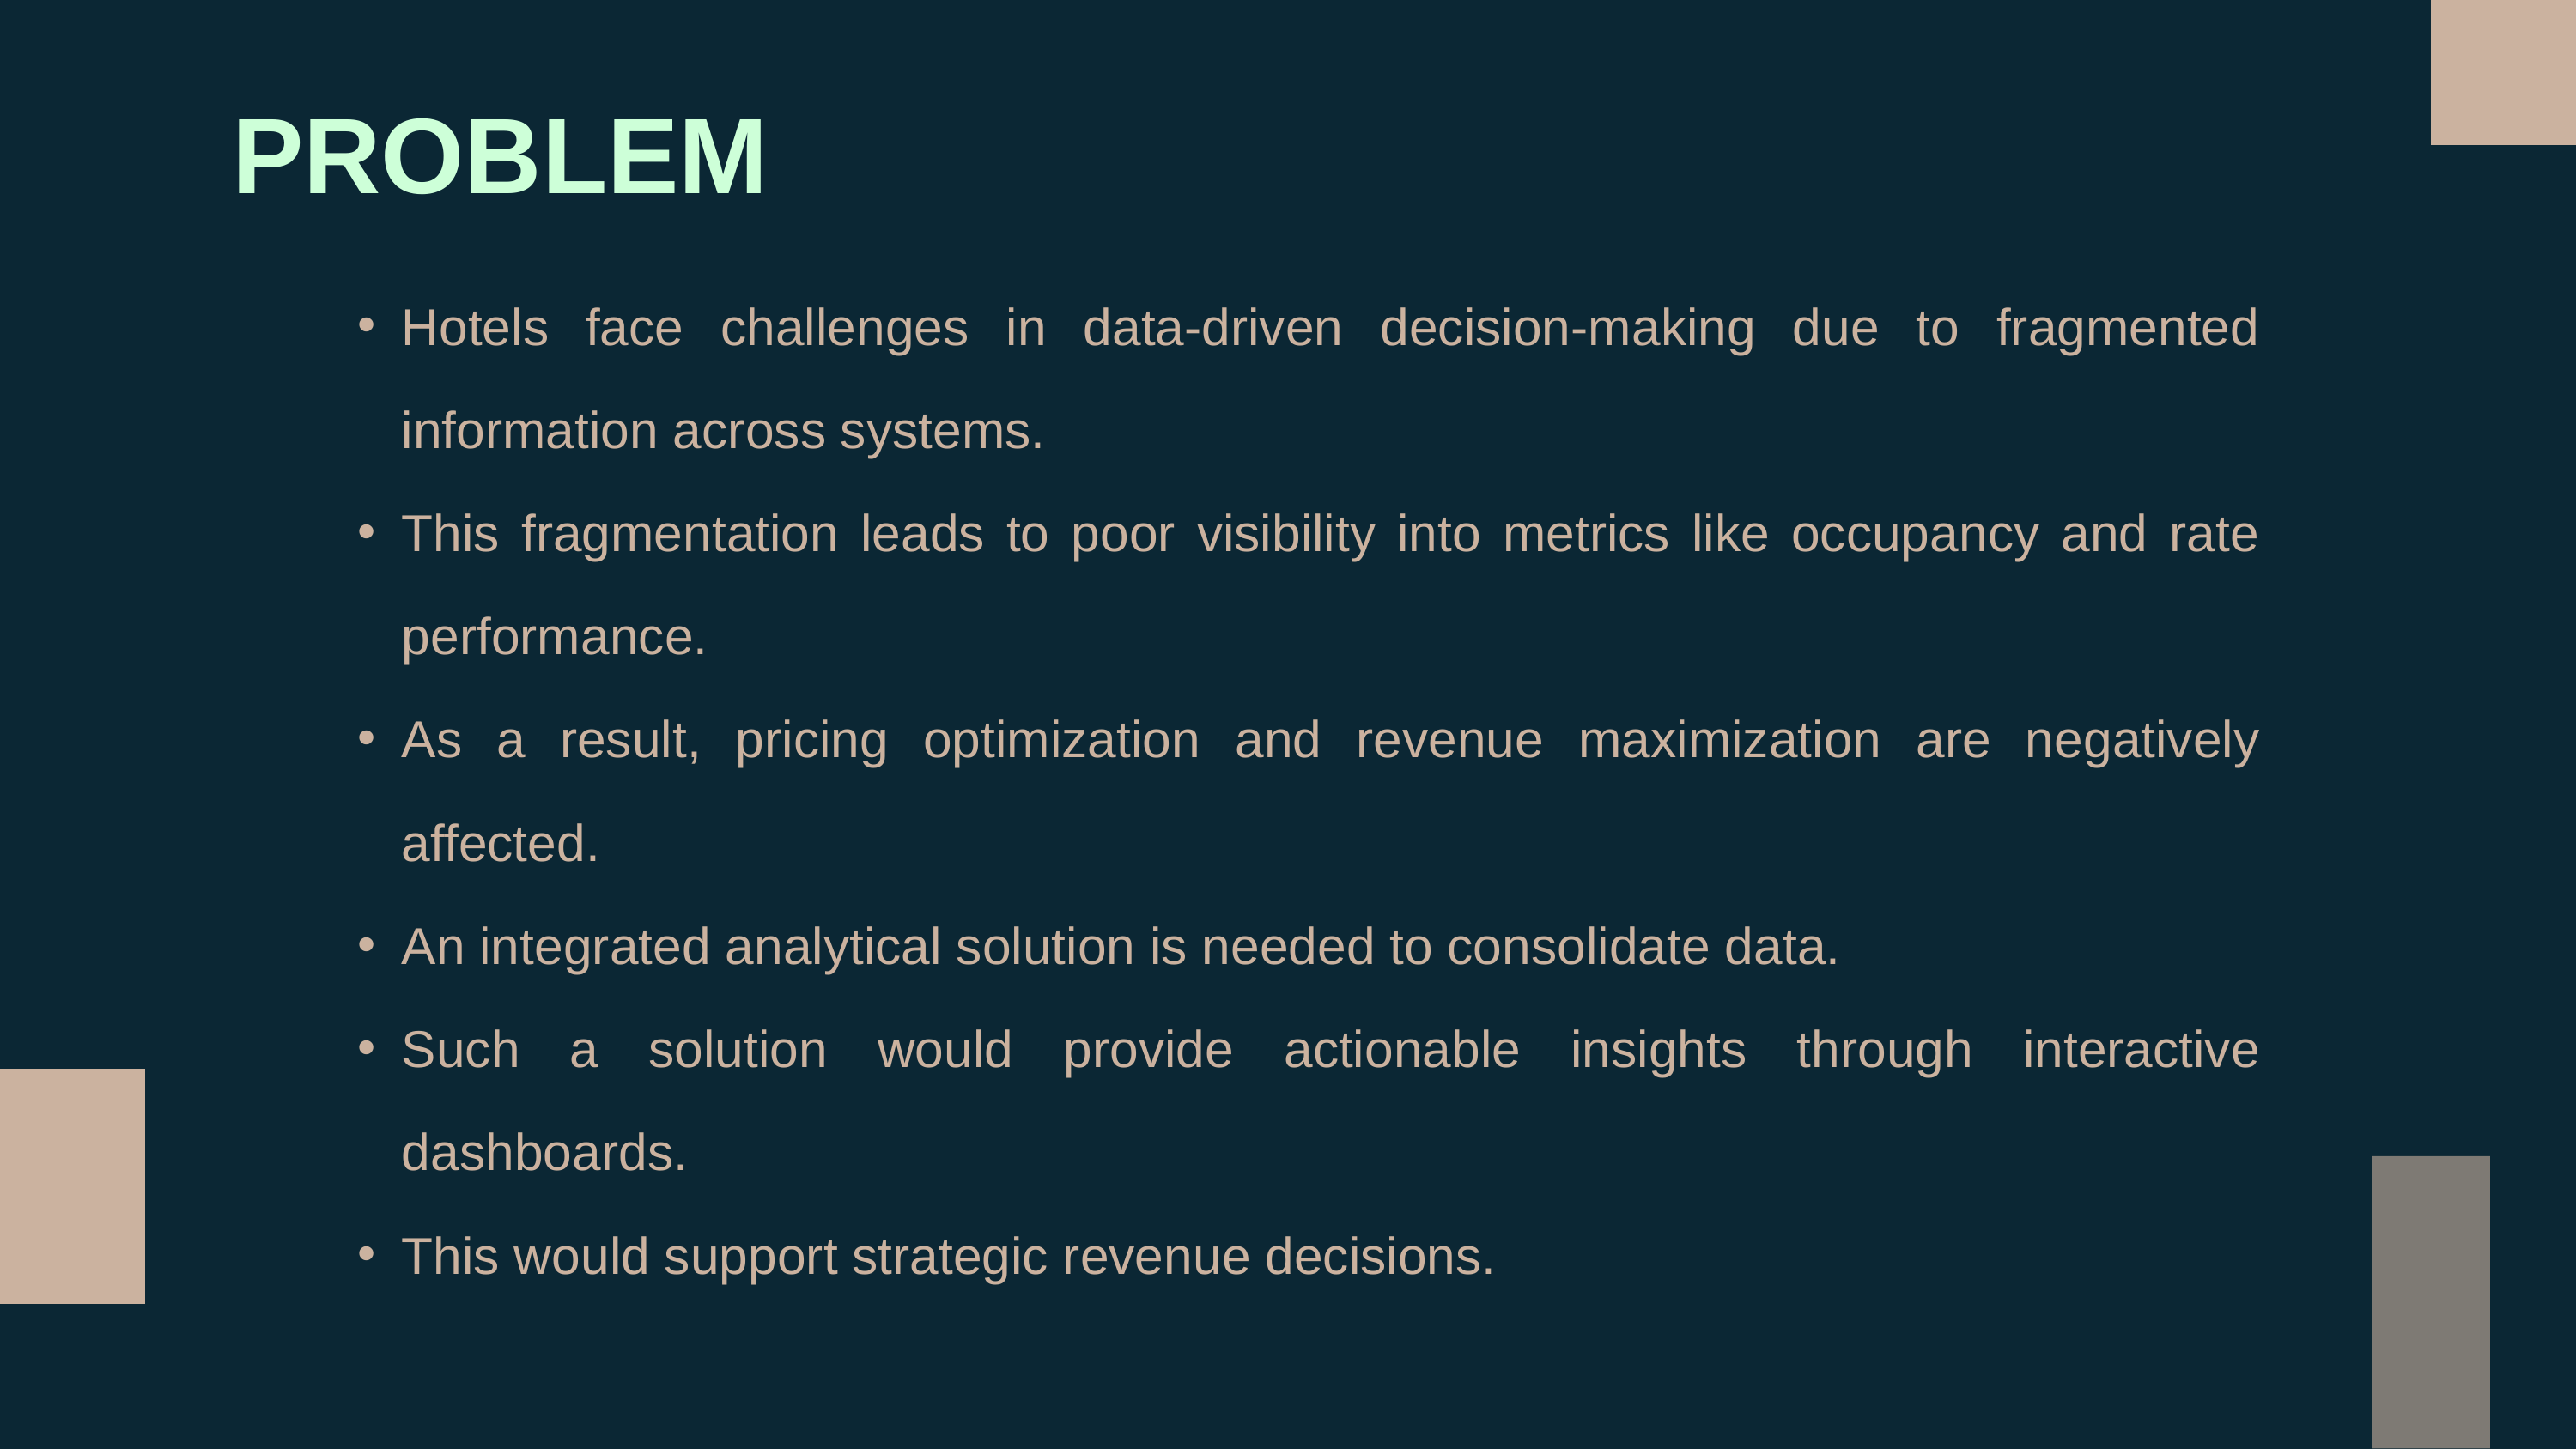

PROBLEM
Hotels face challenges in data-driven decision-making due to fragmented information across systems.
This fragmentation leads to poor visibility into metrics like occupancy and rate performance.
As a result, pricing optimization and revenue maximization are negatively affected.
An integrated analytical solution is needed to consolidate data.
Such a solution would provide actionable insights through interactive dashboards.
This would support strategic revenue decisions.